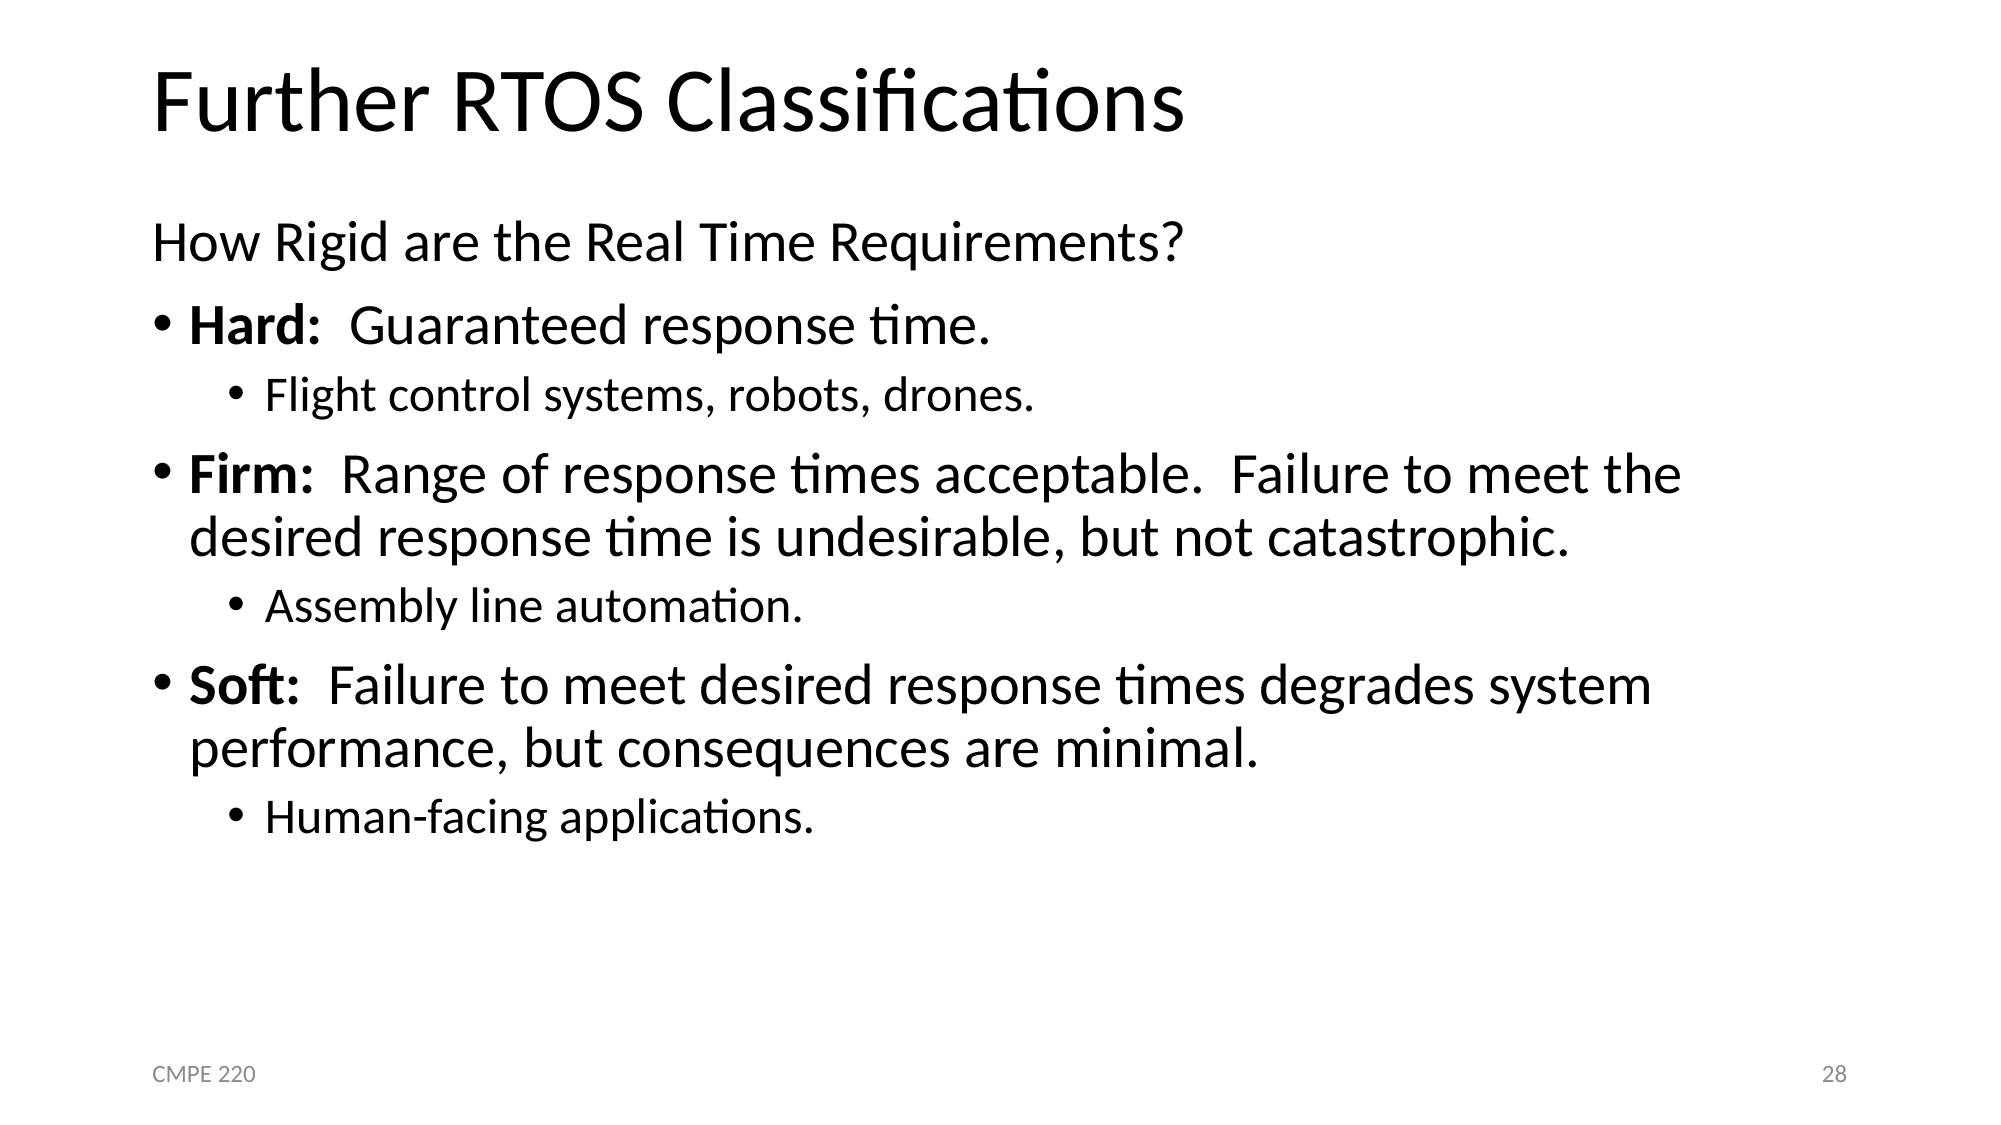

# Further RTOS Classifications
How Rigid are the Real Time Requirements?
Hard:  Guaranteed response time.
Flight control systems, robots, drones.
Firm:  Range of response times acceptable.  Failure to meet the desired response time is undesirable, but not catastrophic.
Assembly line automation.
Soft:  Failure to meet desired response times degrades system performance, but consequences are minimal.
Human-facing applications.
CMPE 220
28